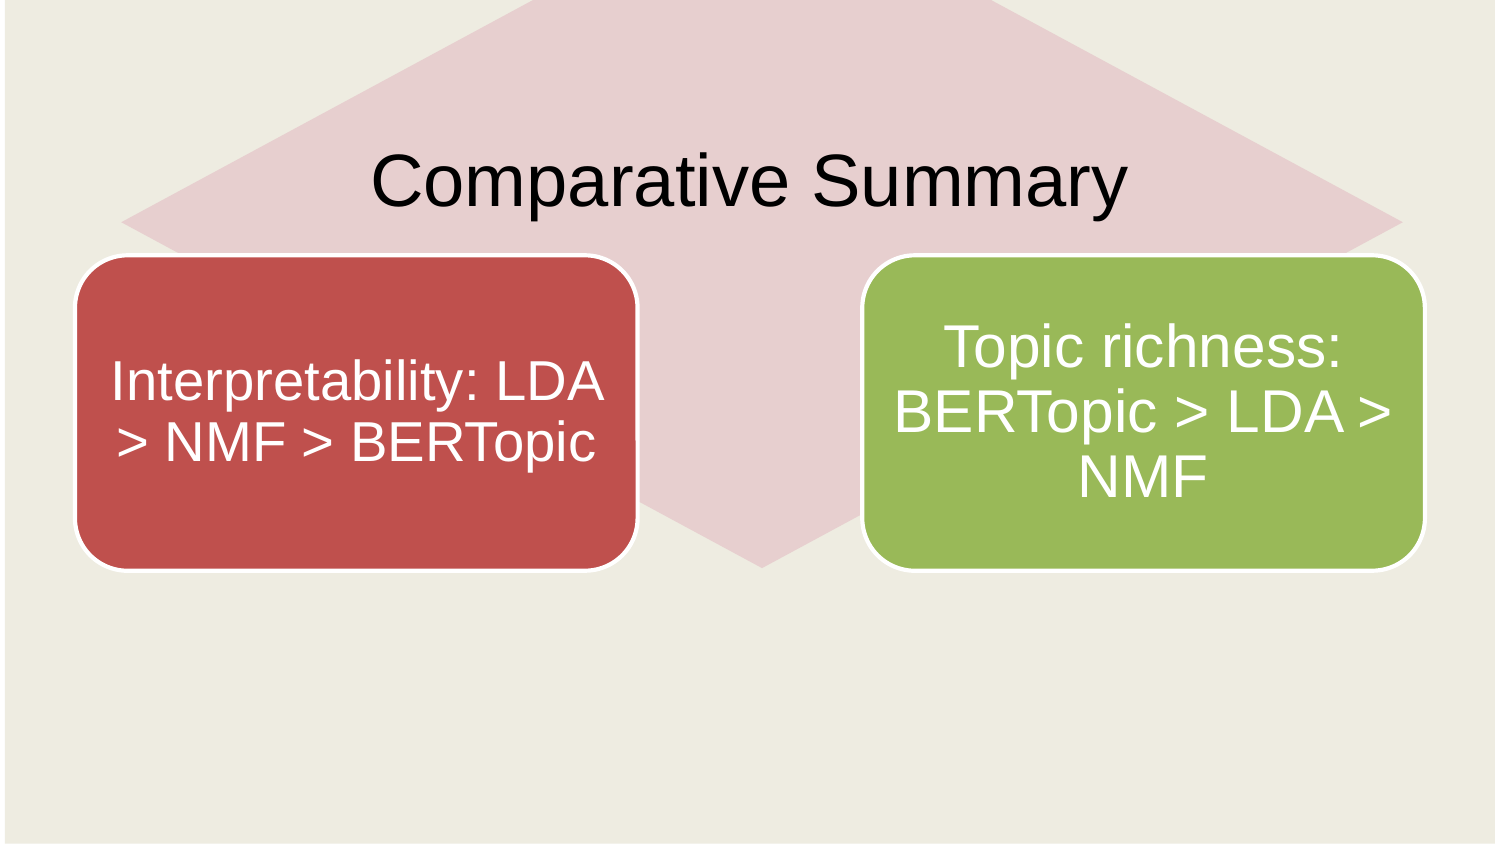

Topic richness: BERTopic > LDA > NMF
Interpretability: LDA > NMF > BERTopic
#
Comparative Summary